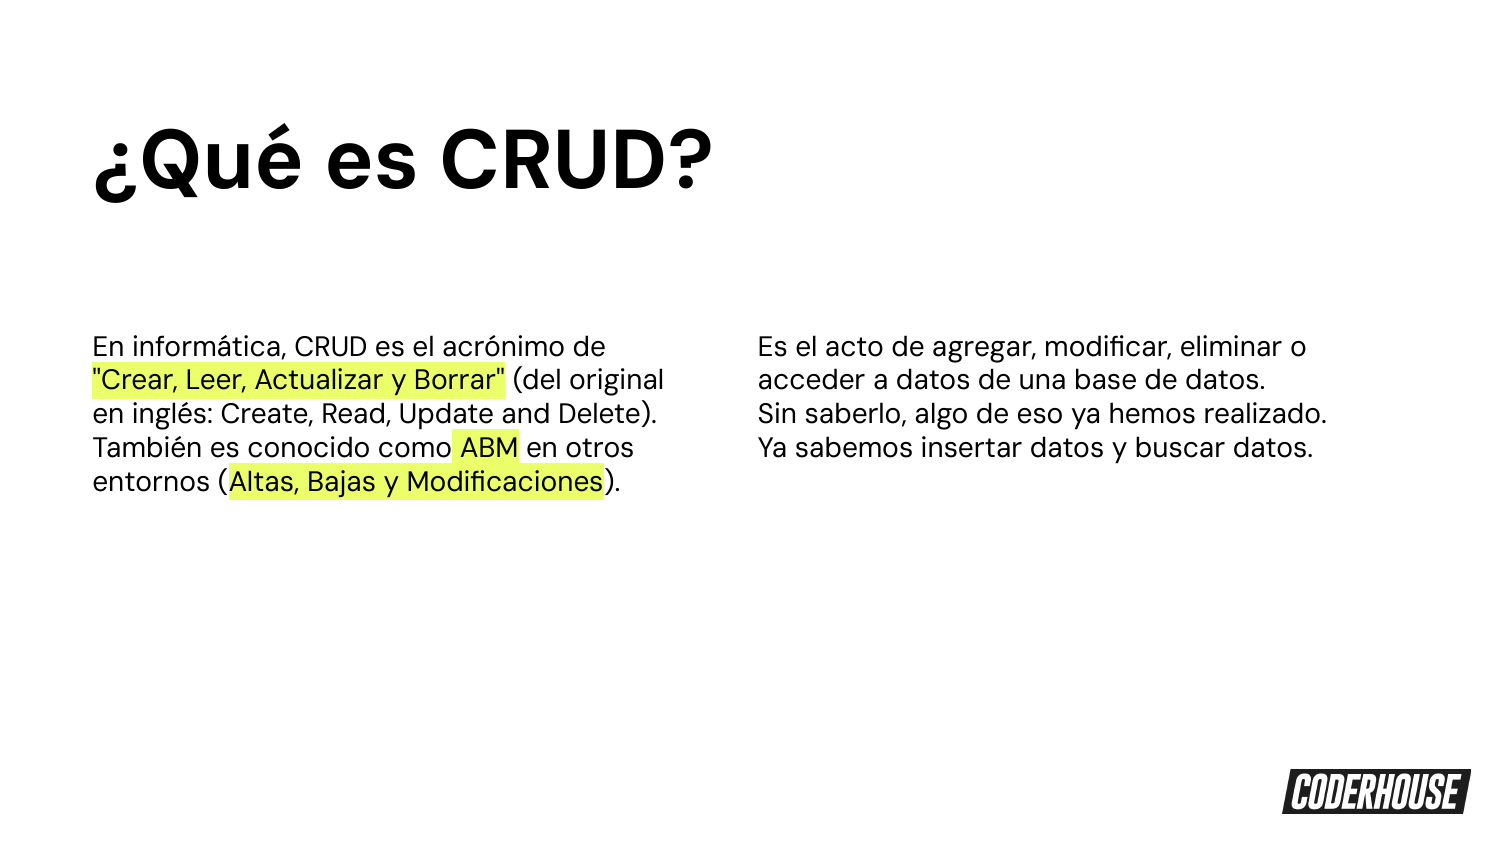

¿Qué es CRUD?
En informática, CRUD es el acrónimo de "Crear, Leer, Actualizar y Borrar" (del original en inglés: Create, Read, Update and Delete). También es conocido como ABM en otros entornos (Altas, Bajas y Modificaciones).

Es el acto de agregar, modificar, eliminar o acceder a datos de una base de datos.
Sin saberlo, algo de eso ya hemos realizado. Ya sabemos insertar datos y buscar datos.